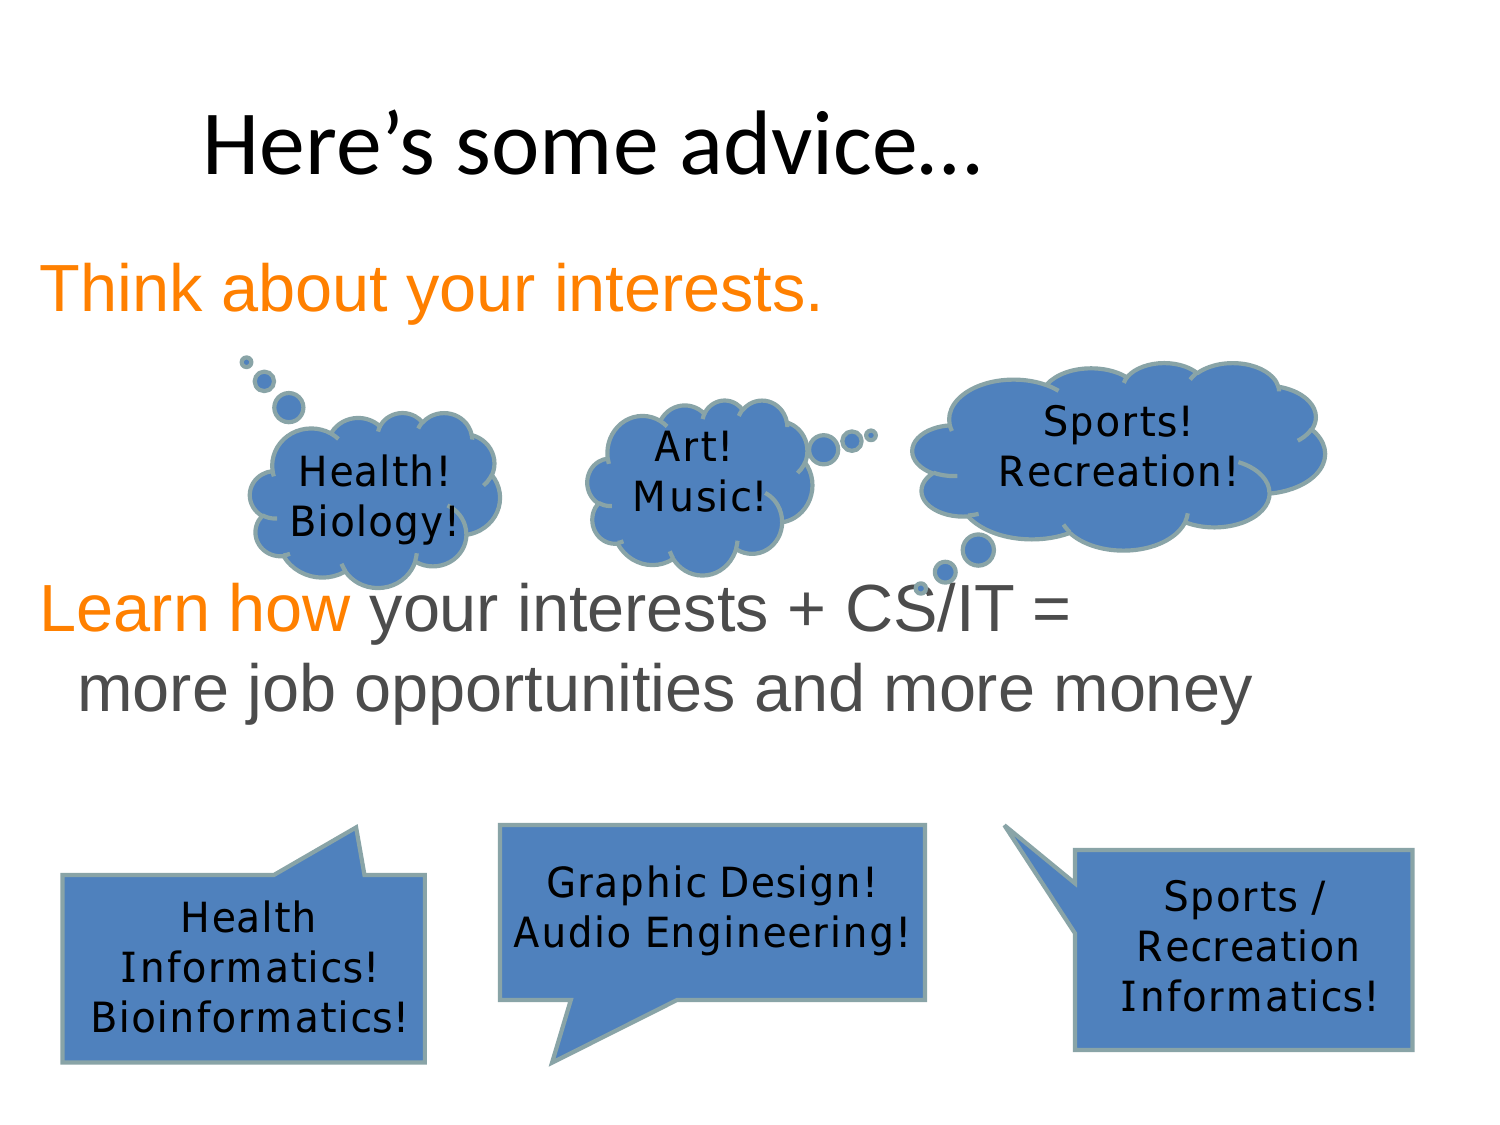

# Here’s some advice…
Think about your interests.

Learn how your interests + CS/IT =
more job opportunities and more money

Sports!
Recreation!

Art!  Music!
Health!
Biology!

Graphic Design!
Audio Engineering!

Sports / Recreation Informatics!

Health Informatics! Bioinformatics!